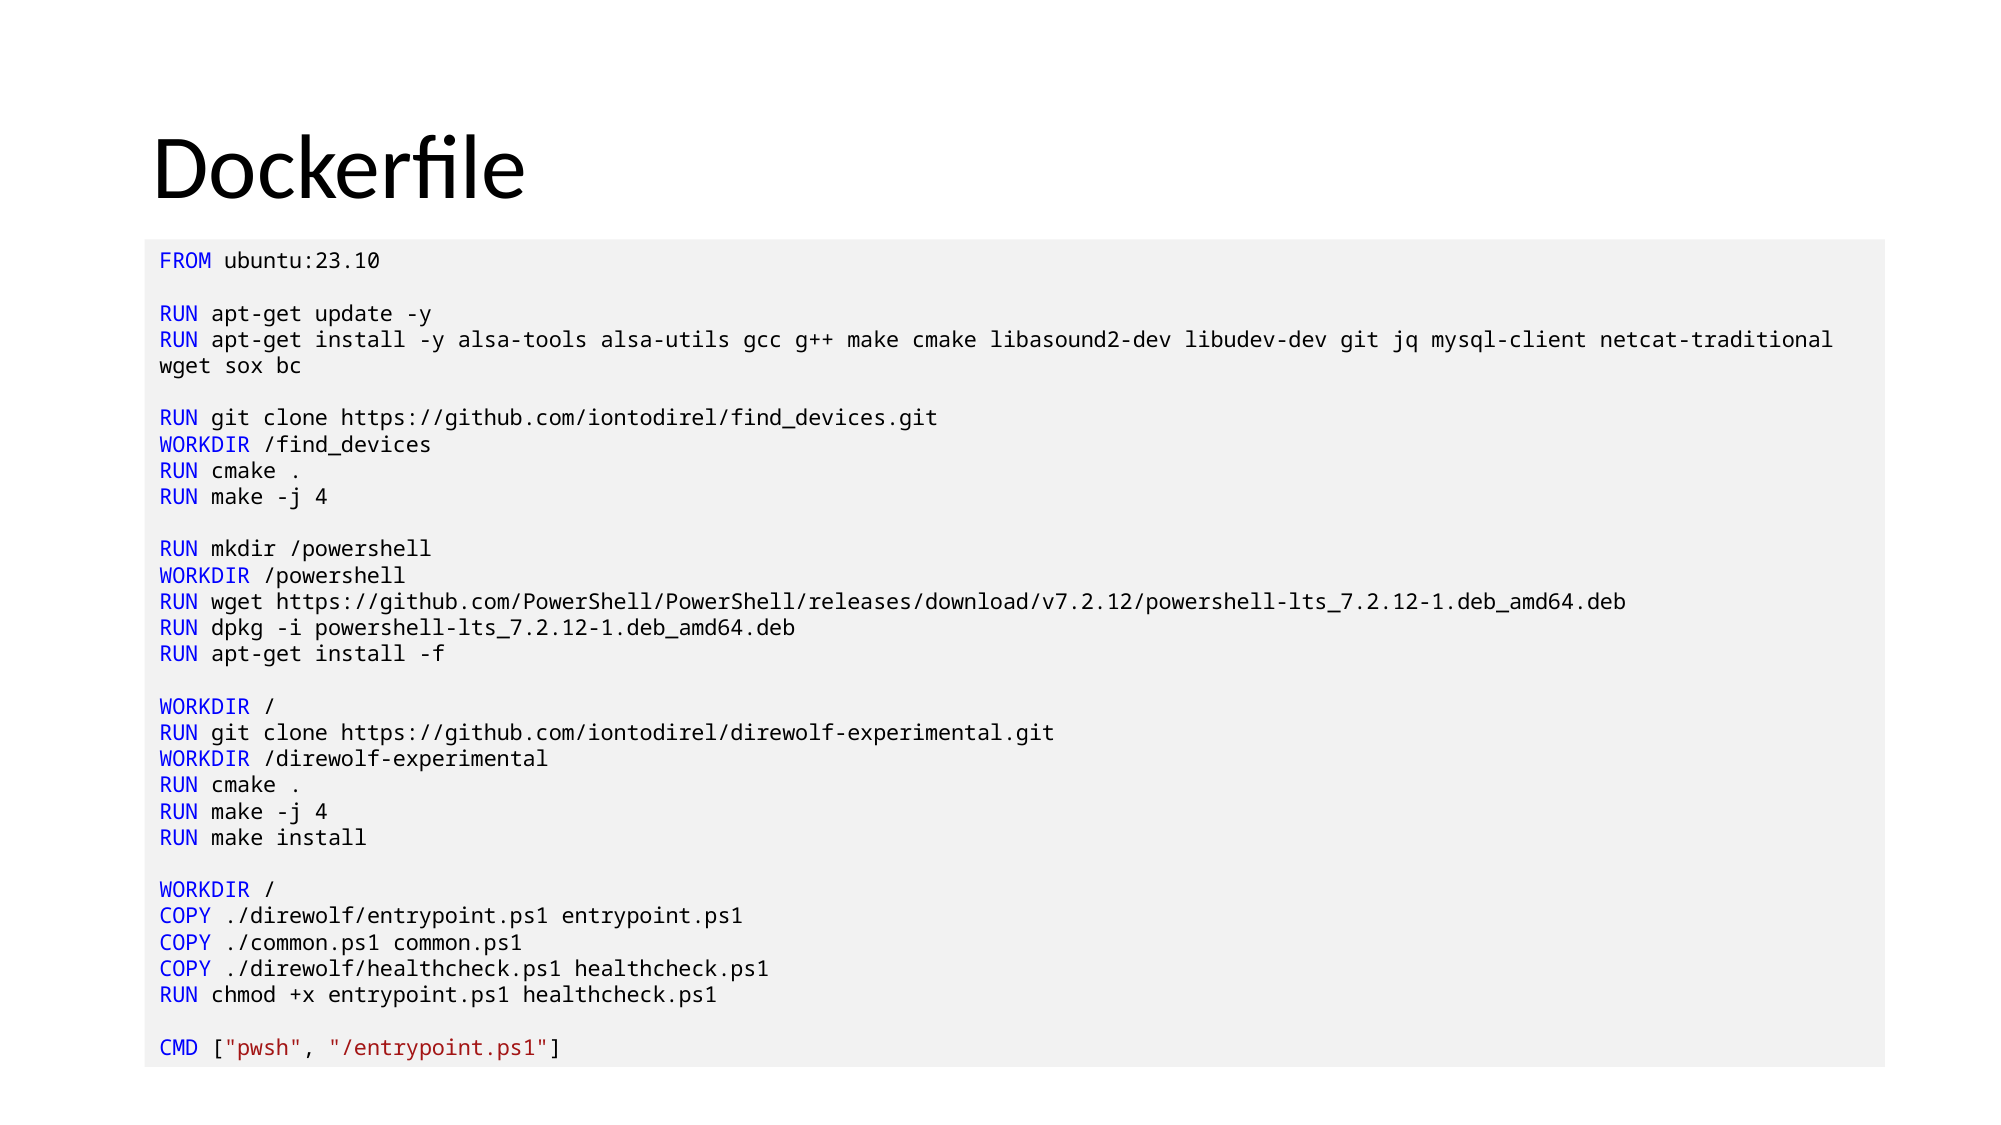

# Dockerfile
FROM ubuntu:23.10

RUN apt-get update -y
RUN apt-get install -y alsa-tools alsa-utils gcc g++ make cmake libasound2-dev libudev-dev git jq mysql-client netcat-traditional wget sox bc

RUN git clone https://github.com/iontodirel/find_devices.git
WORKDIR /find_devices
RUN cmake .
RUN make -j 4

RUN mkdir /powershell
WORKDIR /powershell
RUN wget https://github.com/PowerShell/PowerShell/releases/download/v7.2.12/powershell-lts_7.2.12-1.deb_amd64.deb
RUN dpkg -i powershell-lts_7.2.12-1.deb_amd64.deb
RUN apt-get install -f

WORKDIR /
RUN git clone https://github.com/iontodirel/direwolf-experimental.git
WORKDIR /direwolf-experimental
RUN cmake .
RUN make -j 4
RUN make install

WORKDIR /
COPY ./direwolf/entrypoint.ps1 entrypoint.ps1
COPY ./common.ps1 common.ps1
COPY ./direwolf/healthcheck.ps1 healthcheck.ps1
RUN chmod +x entrypoint.ps1 healthcheck.ps1

CMD ["pwsh", "/entrypoint.ps1"]